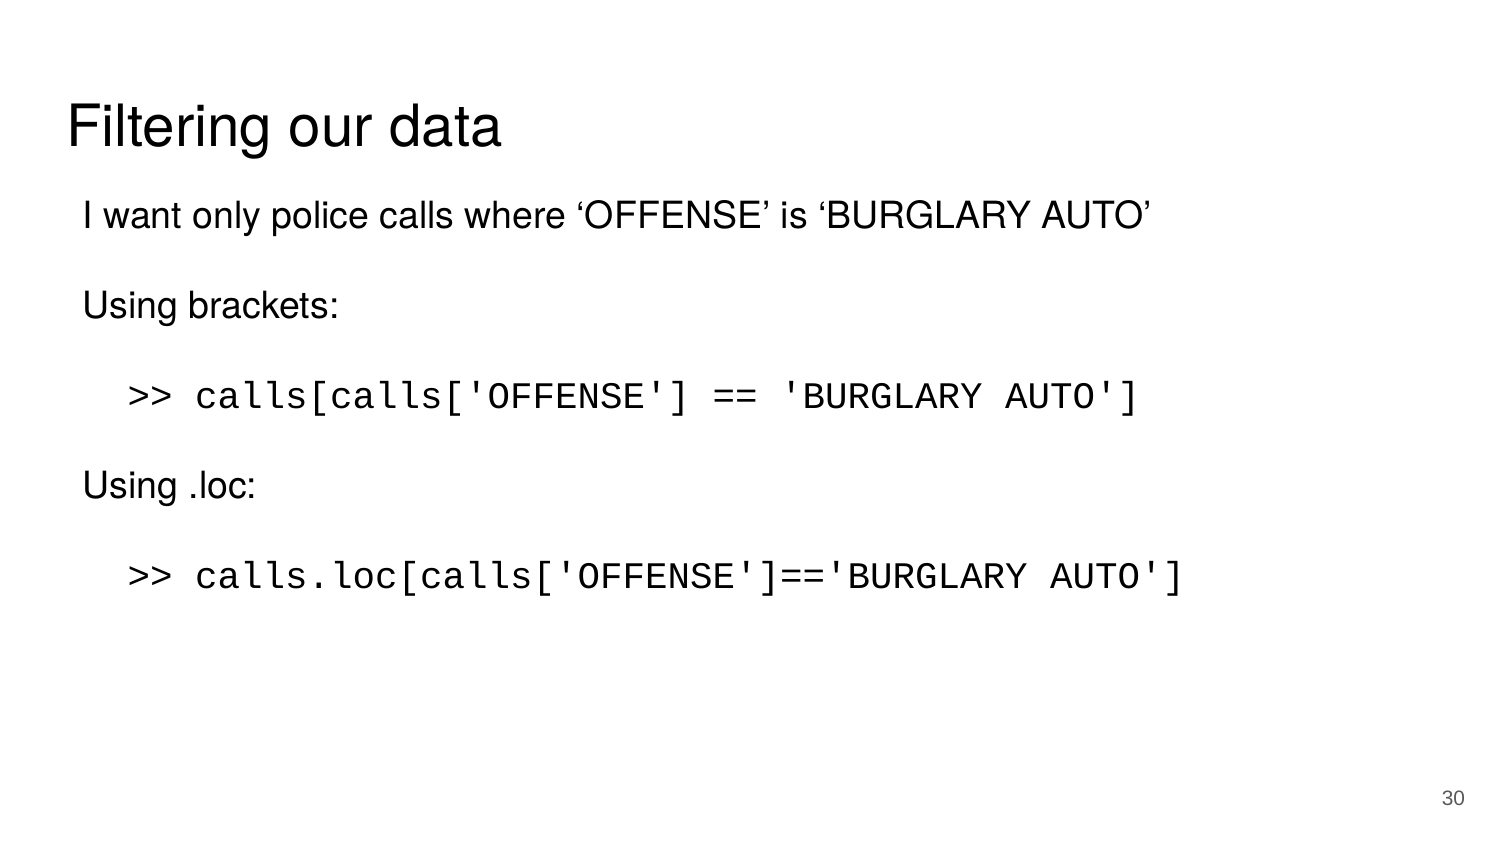

# Filtering our data

I want only police calls where ‘OFFENSE’ is ‘BURGLARY AUTO’

Using brackets:

  >> calls[calls['OFFENSE'] == 'BURGLARY AUTO']

Using .loc:

  >> calls.loc[calls['OFFENSE']=='BURGLARY AUTO']

30